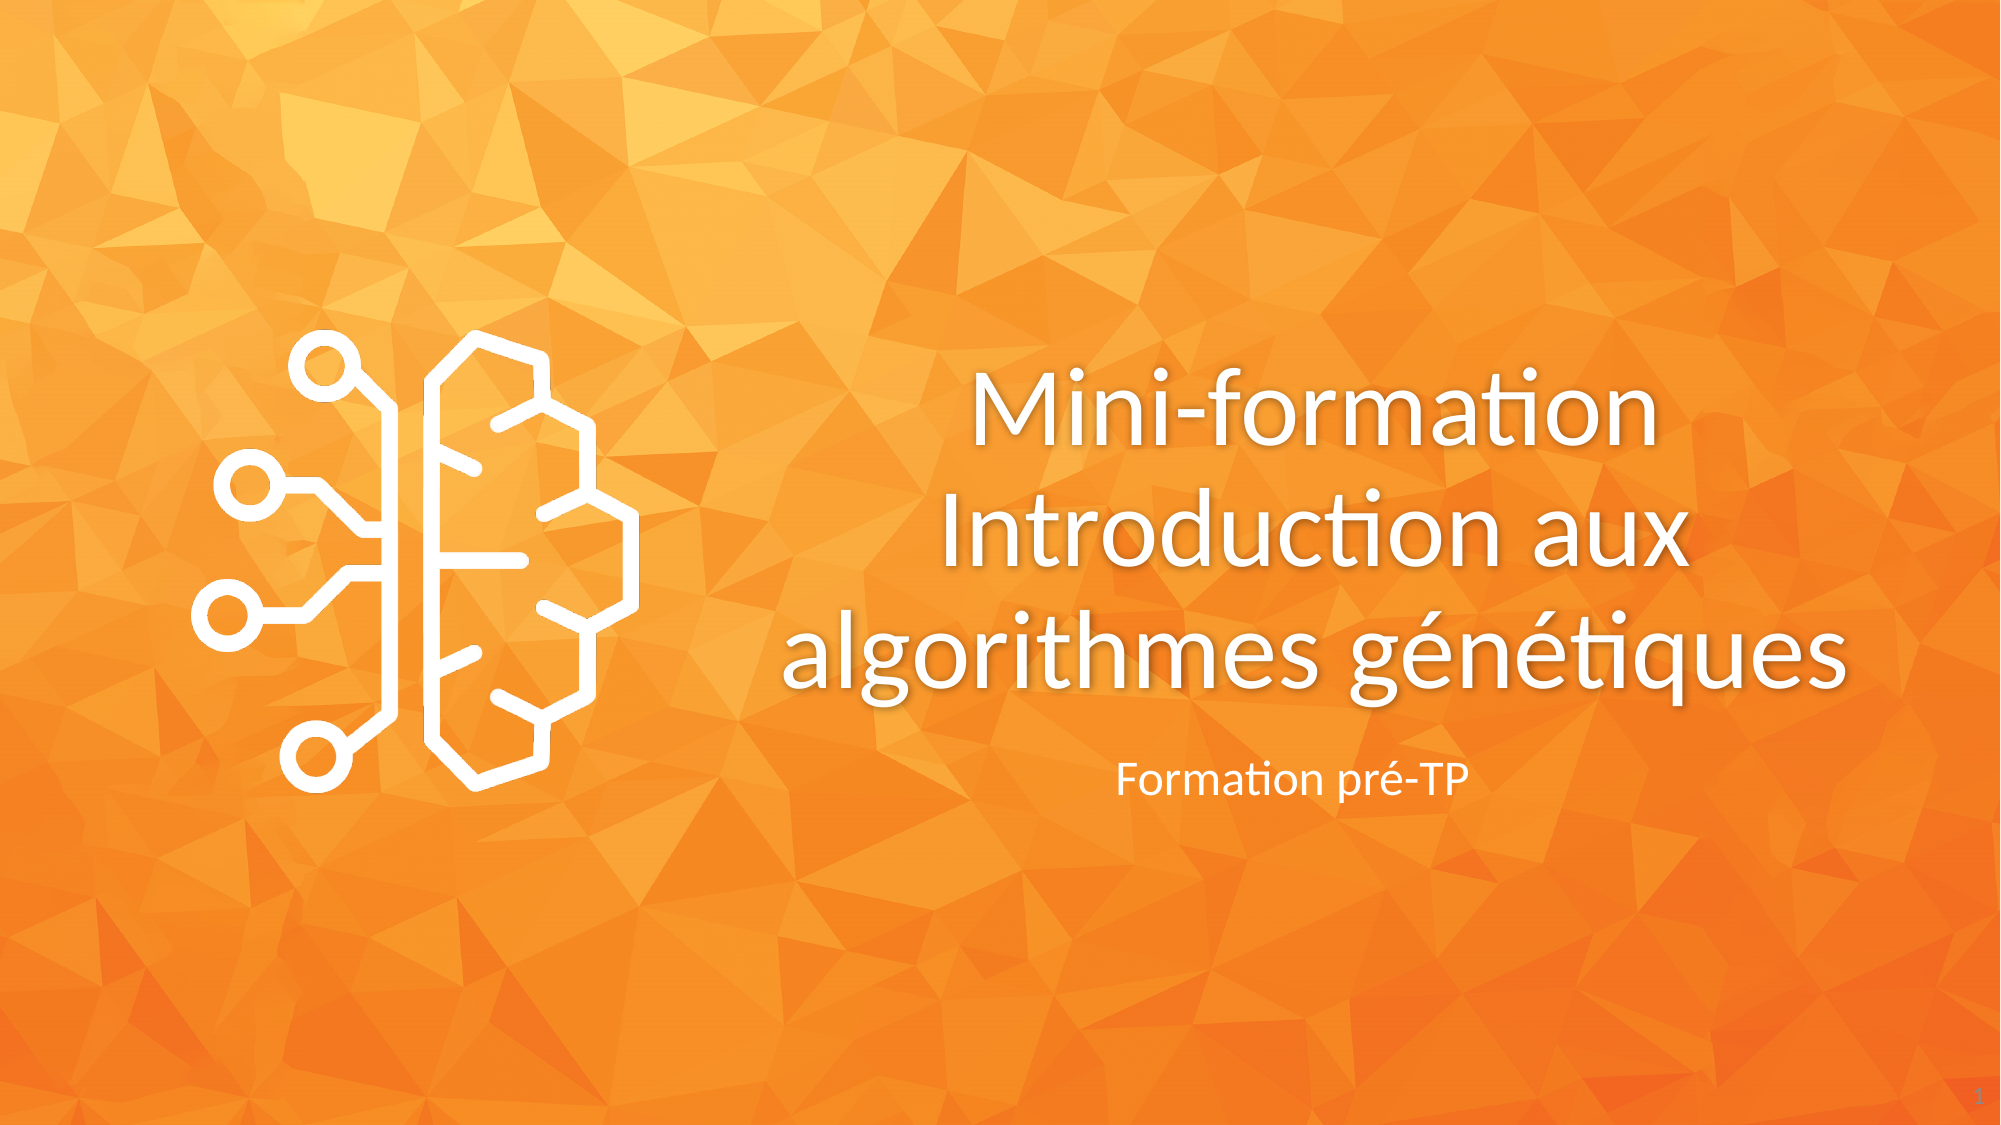

# Mini-formation Introduction aux algorithmes génétiques
Formation pré-TP
1